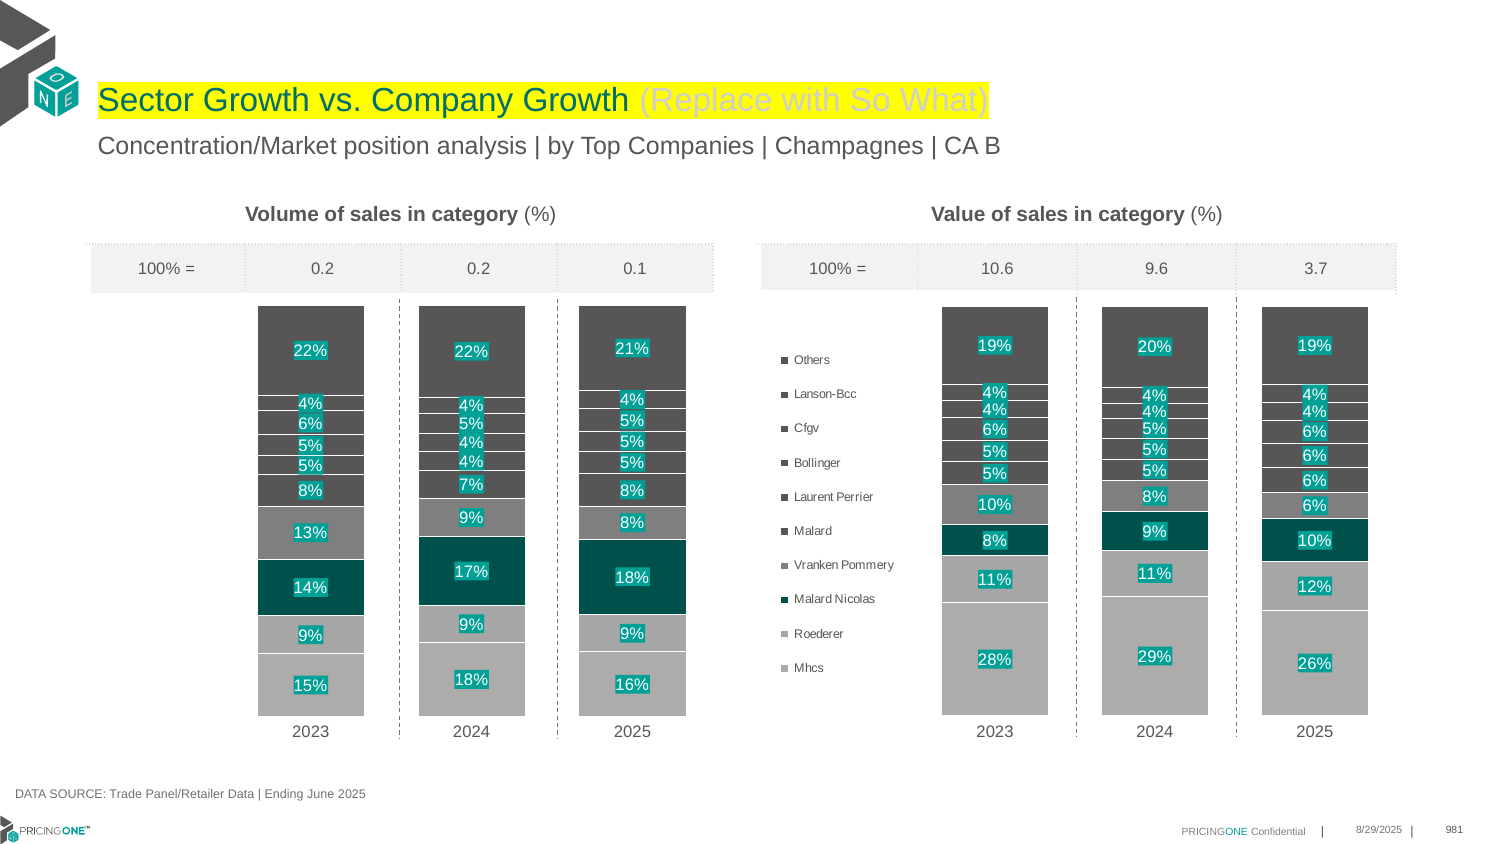

# Sector Growth vs. Company Growth (Replace with So What)
Concentration/Market position analysis | by Top Companies | Champagnes | CA B
| Volume of sales in category (%) |  |  |  |
| --- | --- | --- | --- |
| 100% = | 0.2 | 0.2 | 0.1 |
| Value of sales in category (%) |  |  |  |
| --- | --- | --- | --- |
| 100% = | 10.6 | 9.6 | 3.7 |

### Chart

| Category | Mhcs | Roederer | Malard Nicolas | Vranken Pommery | Malard | Laurent Perrier | Bollinger | Cfgv | Lanson-Bcc | Others |
|---|---|---|---|---|---|---|---|---|---|---|
| 2023 | 0.15253861620218162 | 0.09178703171093391 | 0.13785733509944958 | 0.1293345928345638 | 0.07709519612861689 | 0.04500957819022339 | 0.05154280105333706 | 0.057859657084958285 | 0.03812278026101228 | 0.21885241143472317 |
| 2024 | 0.1800889545206828 | 0.0900444772603414 | 0.16715011514863842 | 0.09341982666174428 | 0.06810470615122269 | 0.04490503899817755 | 0.04451242023100047 | 0.04937620495871643 | 0.03912709714091498 | 0.22327115892856098 |
| 2025 | 0.15655446626399977 | 0.09131332139496767 | 0.18303639178073877 | 0.08050808874859623 | 0.07958235954715148 | 0.05458767110814338 | 0.04866907457431632 | 0.05451179166540201 | 0.04356997602209609 | 0.20766685889458827 |

### Chart

| Category | Mhcs | Roederer | Malard Nicolas | Vranken Pommery | Malard | Laurent Perrier | Bollinger | Cfgv | Lanson-Bcc | Others |
|---|---|---|---|---|---|---|---|---|---|---|
| 2023 | 0.2762810520427836 | 0.11414809956339979 | 0.07582003325846866 | 0.09851311740883024 | 0.054604935011589355 | 0.05320692465168048 | 0.05509141346598863 | 0.04195289866388787 | 0.03896370624651586 | 0.1914178196868555 |
| 2024 | 0.291367377723545 | 0.11216228749289338 | 0.09384436933368102 | 0.07751422467267968 | 0.05068260961243096 | 0.0515504799644326 | 0.048361703658509704 | 0.03709103416208869 | 0.03945706479946133 | 0.19796884858027766 |
| 2025 | 0.25693776102618254 | 0.11987713447927913 | 0.10351775364470582 | 0.06462236099326149 | 0.06016473004594576 | 0.0604345525786492 | 0.056190881408522436 | 0.041962420636244245 | 0.04373511399934212 | 0.19255729118786724 |
DATA SOURCE: Trade Panel/Retailer Data | Ending June 2025

8/29/2025
981